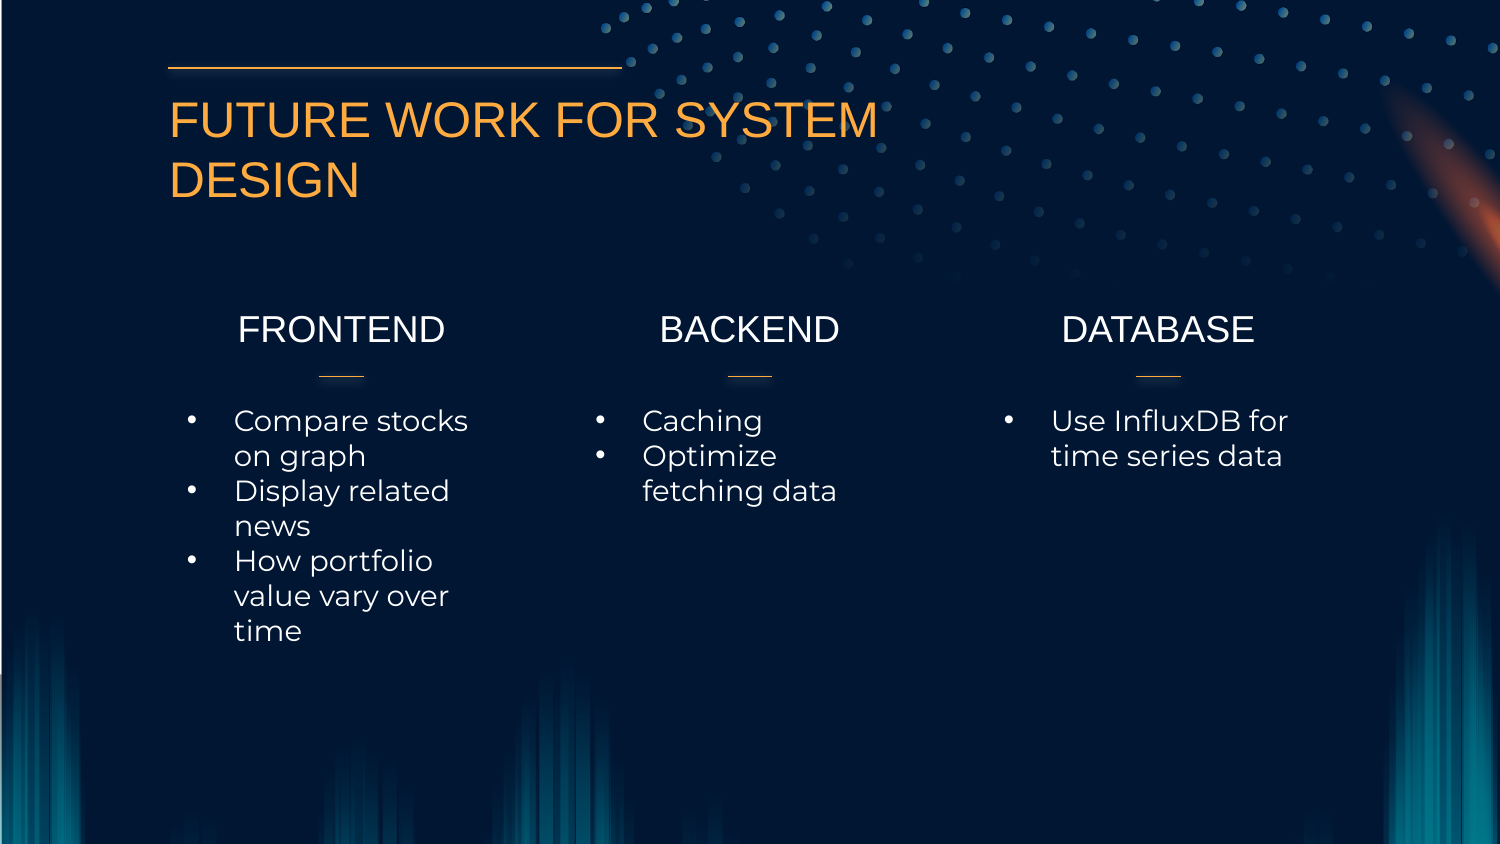

FUTURE WORK FOR SYSTEM DESIGN
FRONTEND
# BACKEND
DATABASE
Compare stocks on graph
Display related news
How portfolio value vary over time
Caching
Optimize fetching data
Use InfluxDB for time series data